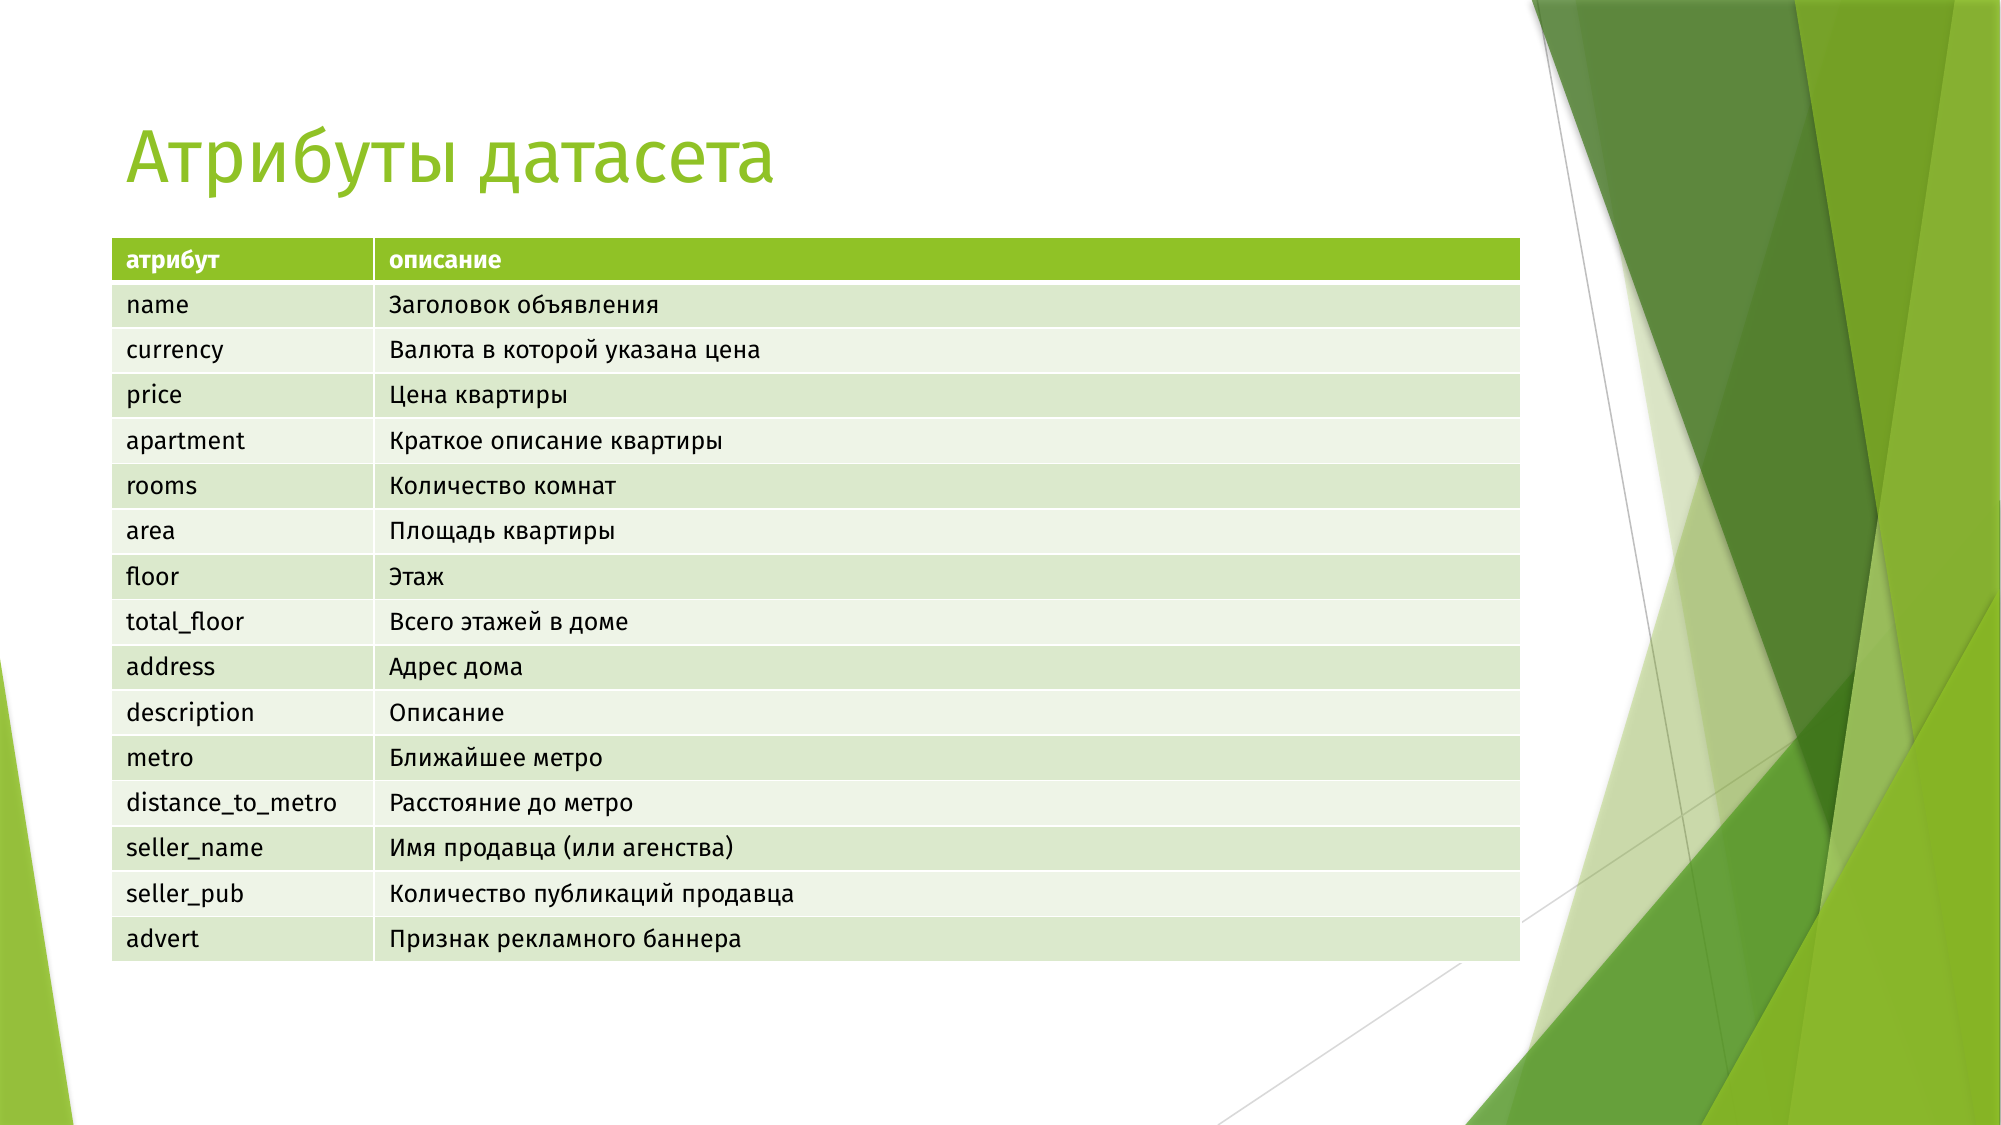

# Атрибуты датасета
| атрибут | описание |
| --- | --- |
| name | Заголовок объявления |
| currency | Валюта в которой указана цена |
| price | Цена квартиры |
| apartment | Краткое описание квартиры |
| rooms | Количество комнат |
| area | Площадь квартиры |
| floor | Этаж |
| total\_floor | Всего этажей в доме |
| address | Адрес дома |
| description | Описание |
| metro | Ближайшее метро |
| distance\_to\_metro | Расстояние до метро |
| seller\_name | Имя продавца (или агенства) |
| seller\_pub | Количество публикаций продавца |
| advert | Признак рекламного баннера |